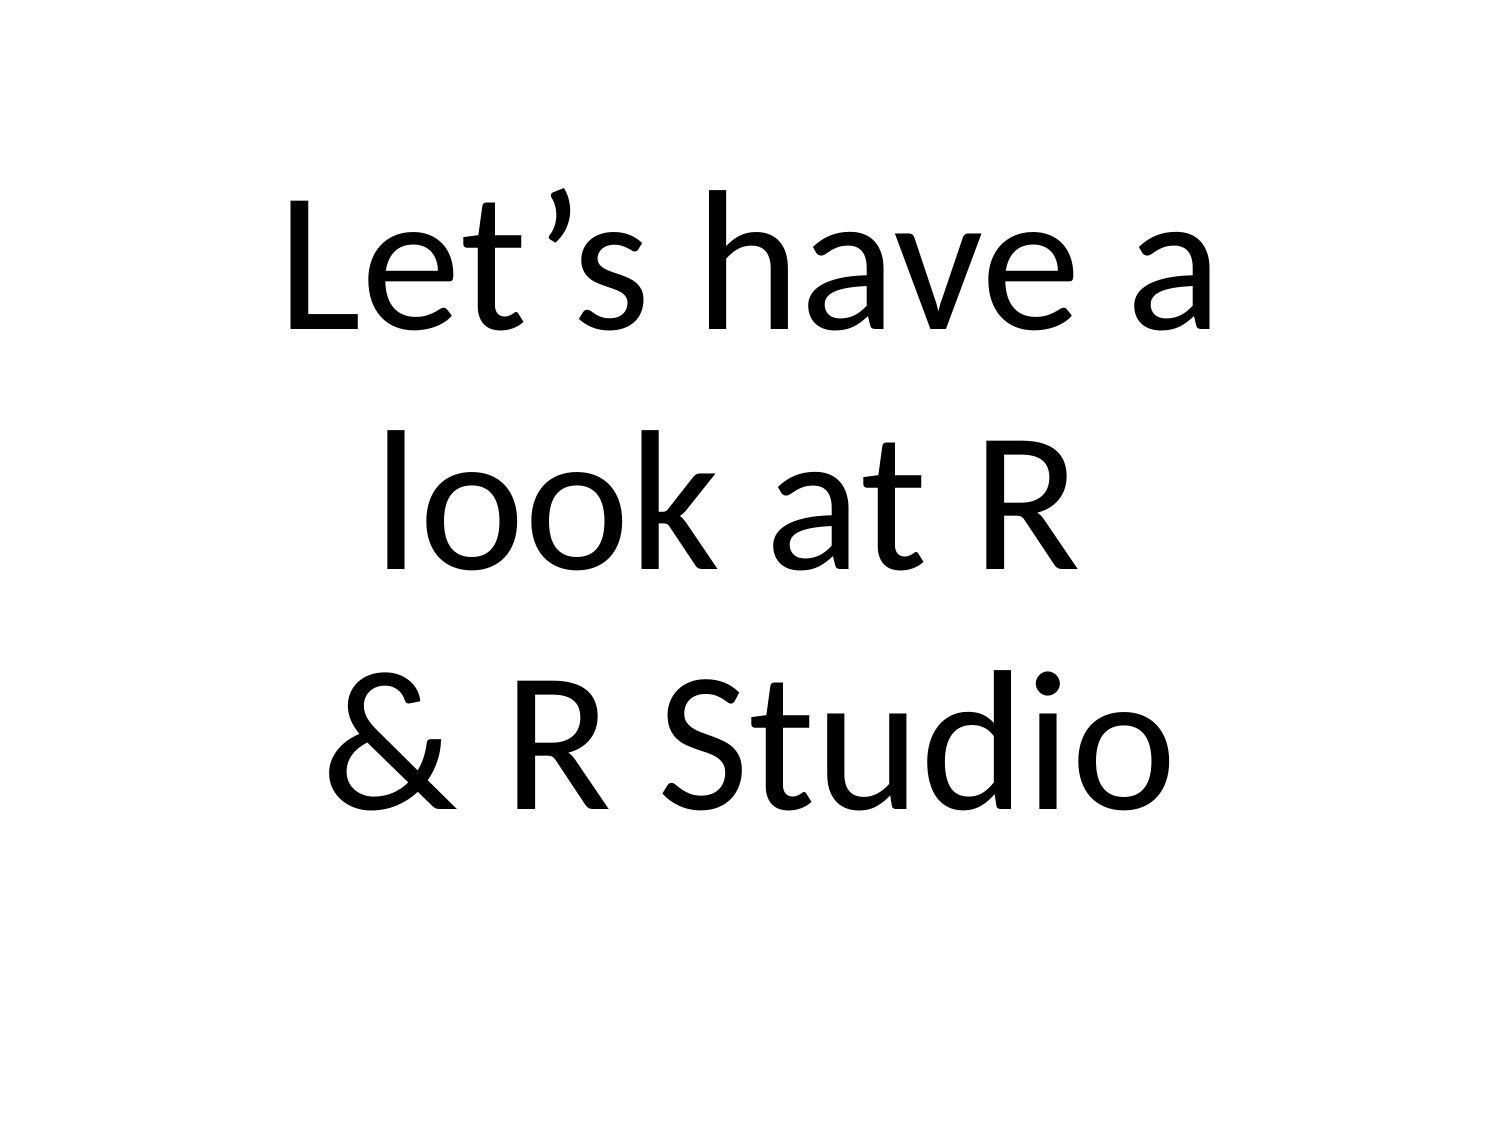

# Let’s have a look at R & R Studio